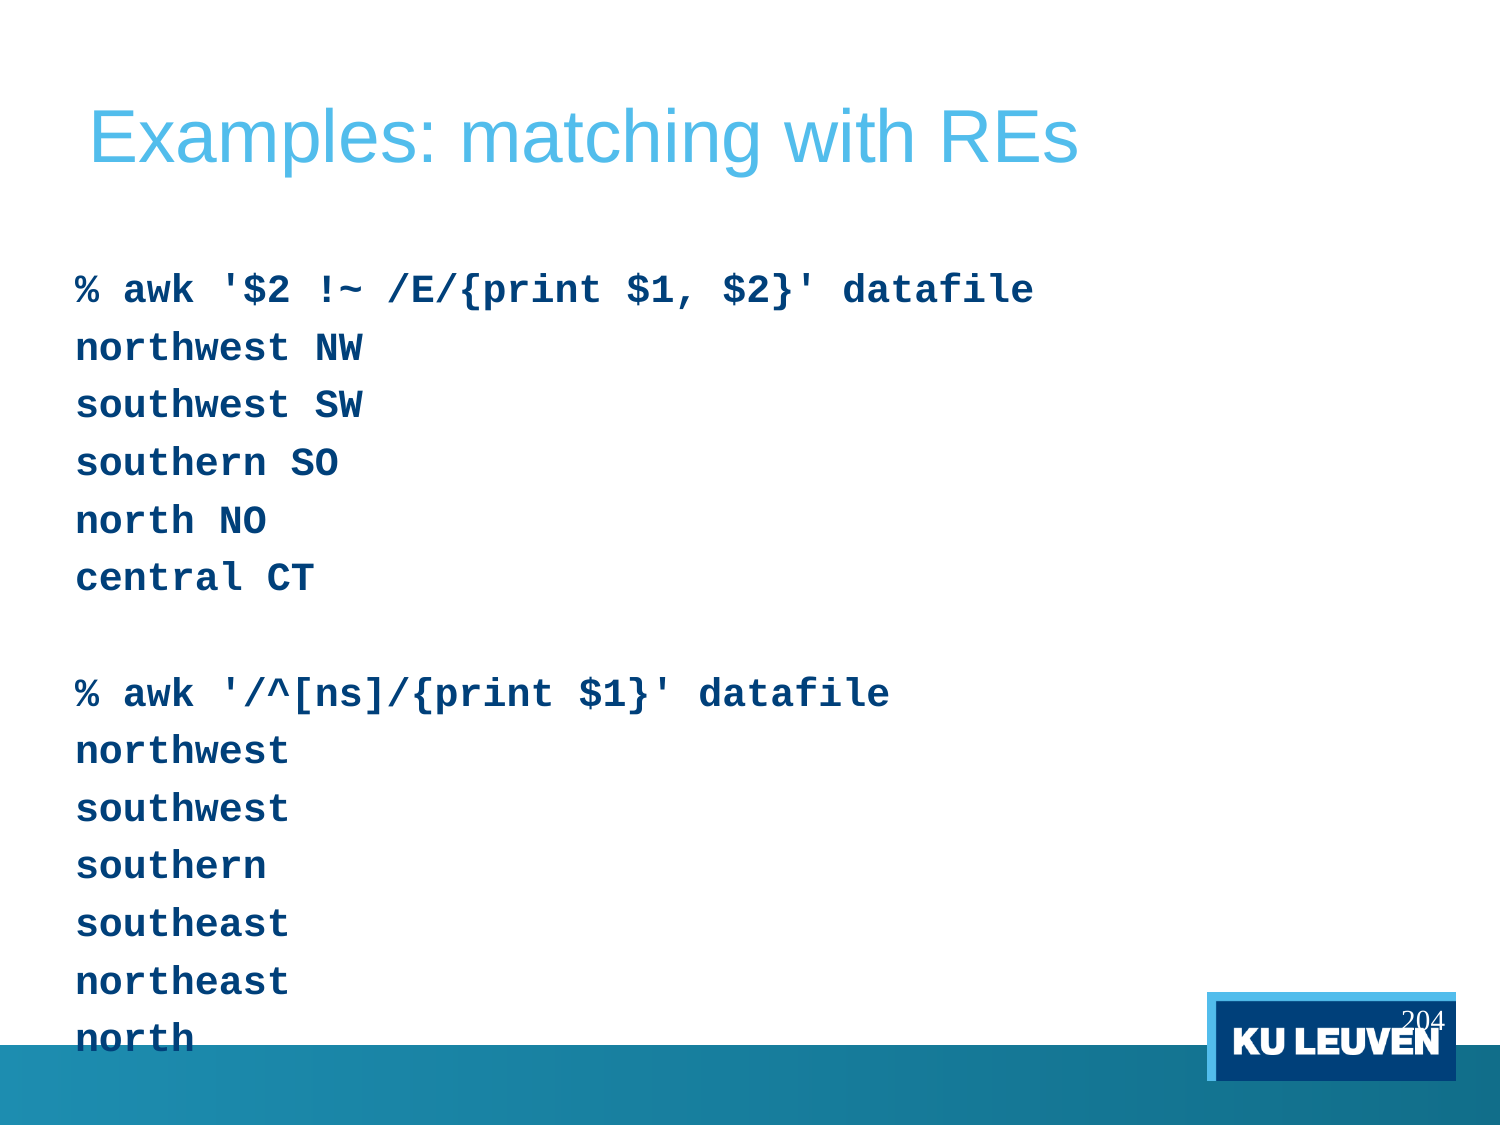

# Examples: matching with REs
% awk '$2 !~ /E/{print $1, $2}' datafile
northwest NW
southwest SW
southern SO
north NO
central CT

% awk '/^[ns]/{print $1}' datafile
northwest
southwest
southern
southeast
northeast
north
204